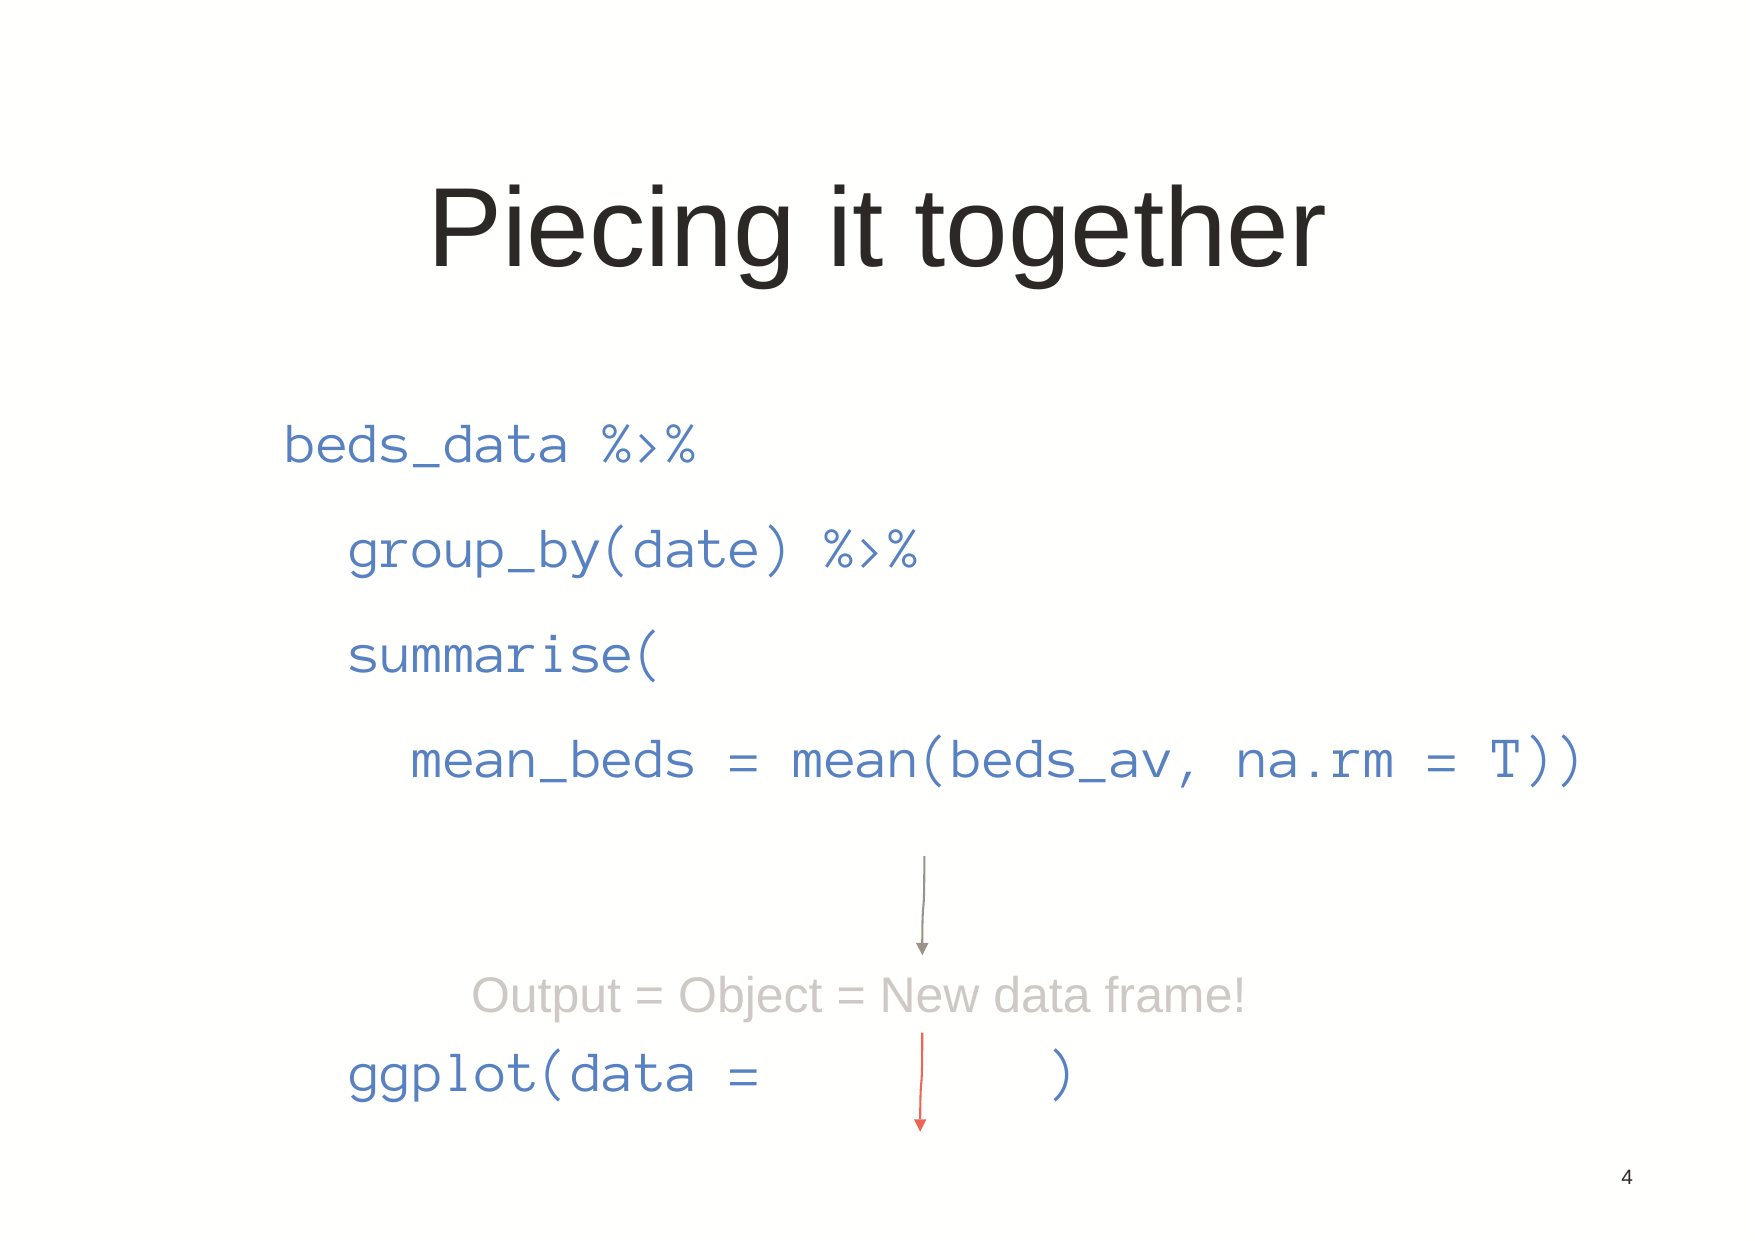

# Piecing it together

beds_data %>%
  group_by(date) %>%
  summarise(
    mean_beds = mean(beds_av, na.rm = T))

  ggplot(data =         )
Output = Object = New data frame!
4